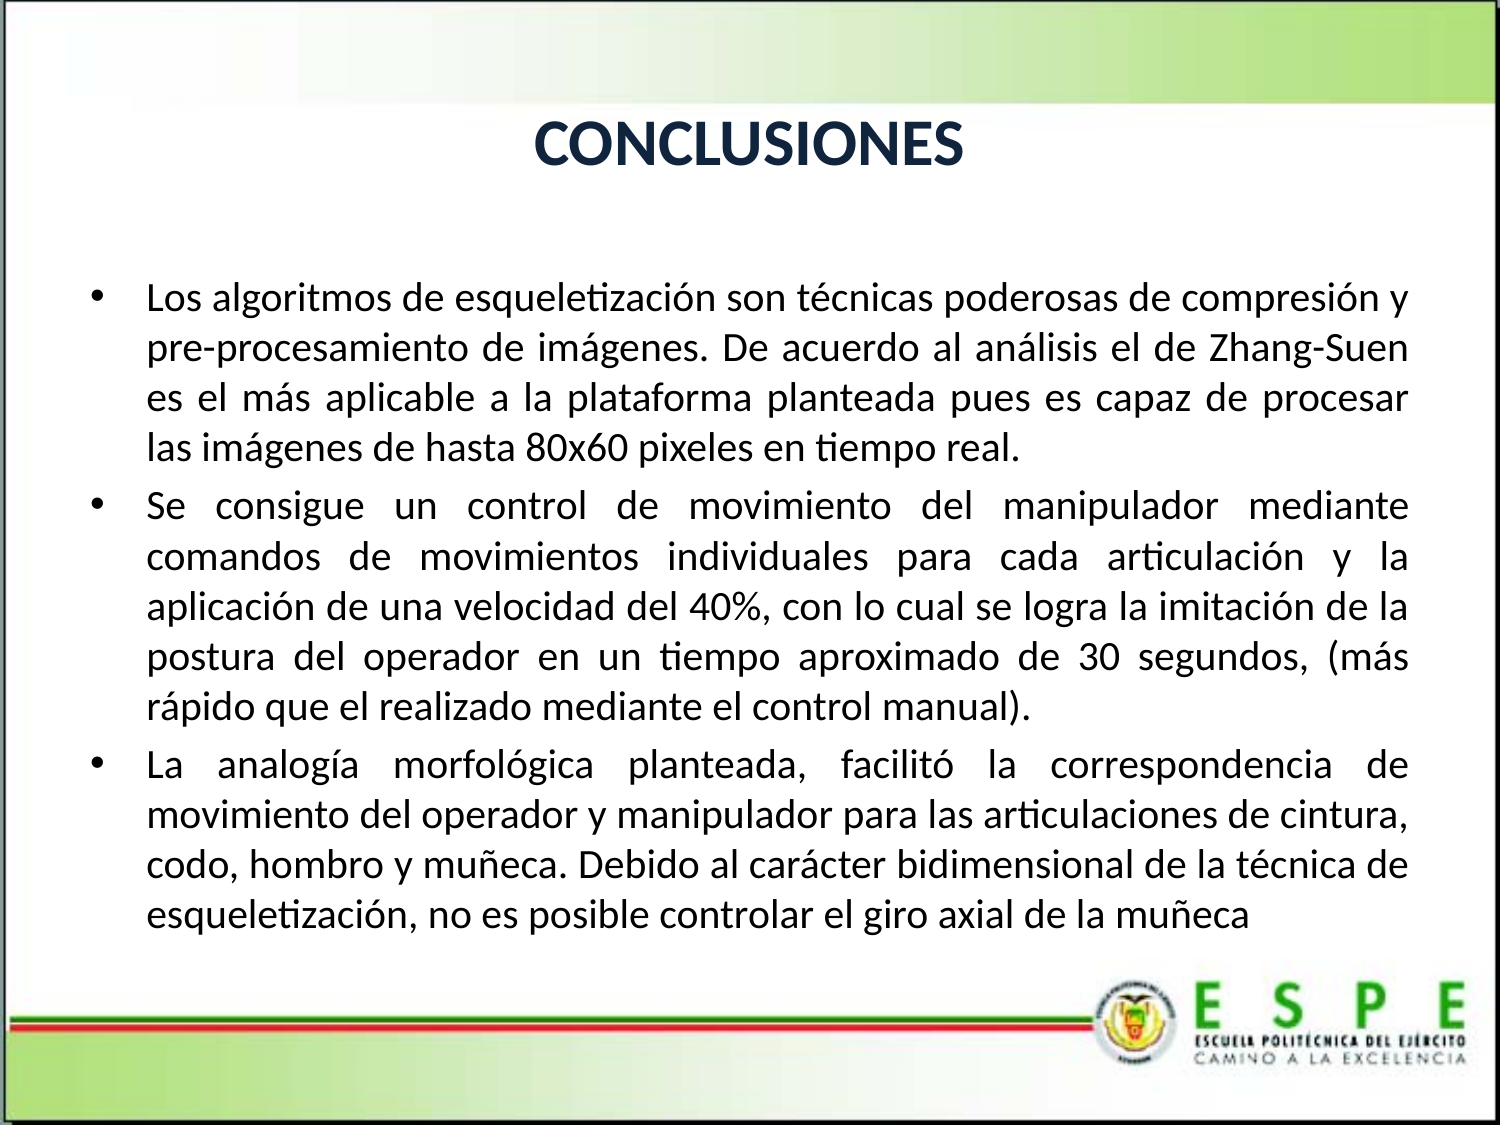

# CONCLUSIONES
Los algoritmos de esqueletización son técnicas poderosas de compresión y pre-procesamiento de imágenes. De acuerdo al análisis el de Zhang-Suen es el más aplicable a la plataforma planteada pues es capaz de procesar las imágenes de hasta 80x60 pixeles en tiempo real.
Se consigue un control de movimiento del manipulador mediante comandos de movimientos individuales para cada articulación y la aplicación de una velocidad del 40%, con lo cual se logra la imitación de la postura del operador en un tiempo aproximado de 30 segundos, (más rápido que el realizado mediante el control manual).
La analogía morfológica planteada, facilitó la correspondencia de movimiento del operador y manipulador para las articulaciones de cintura, codo, hombro y muñeca. Debido al carácter bidimensional de la técnica de esqueletización, no es posible controlar el giro axial de la muñeca